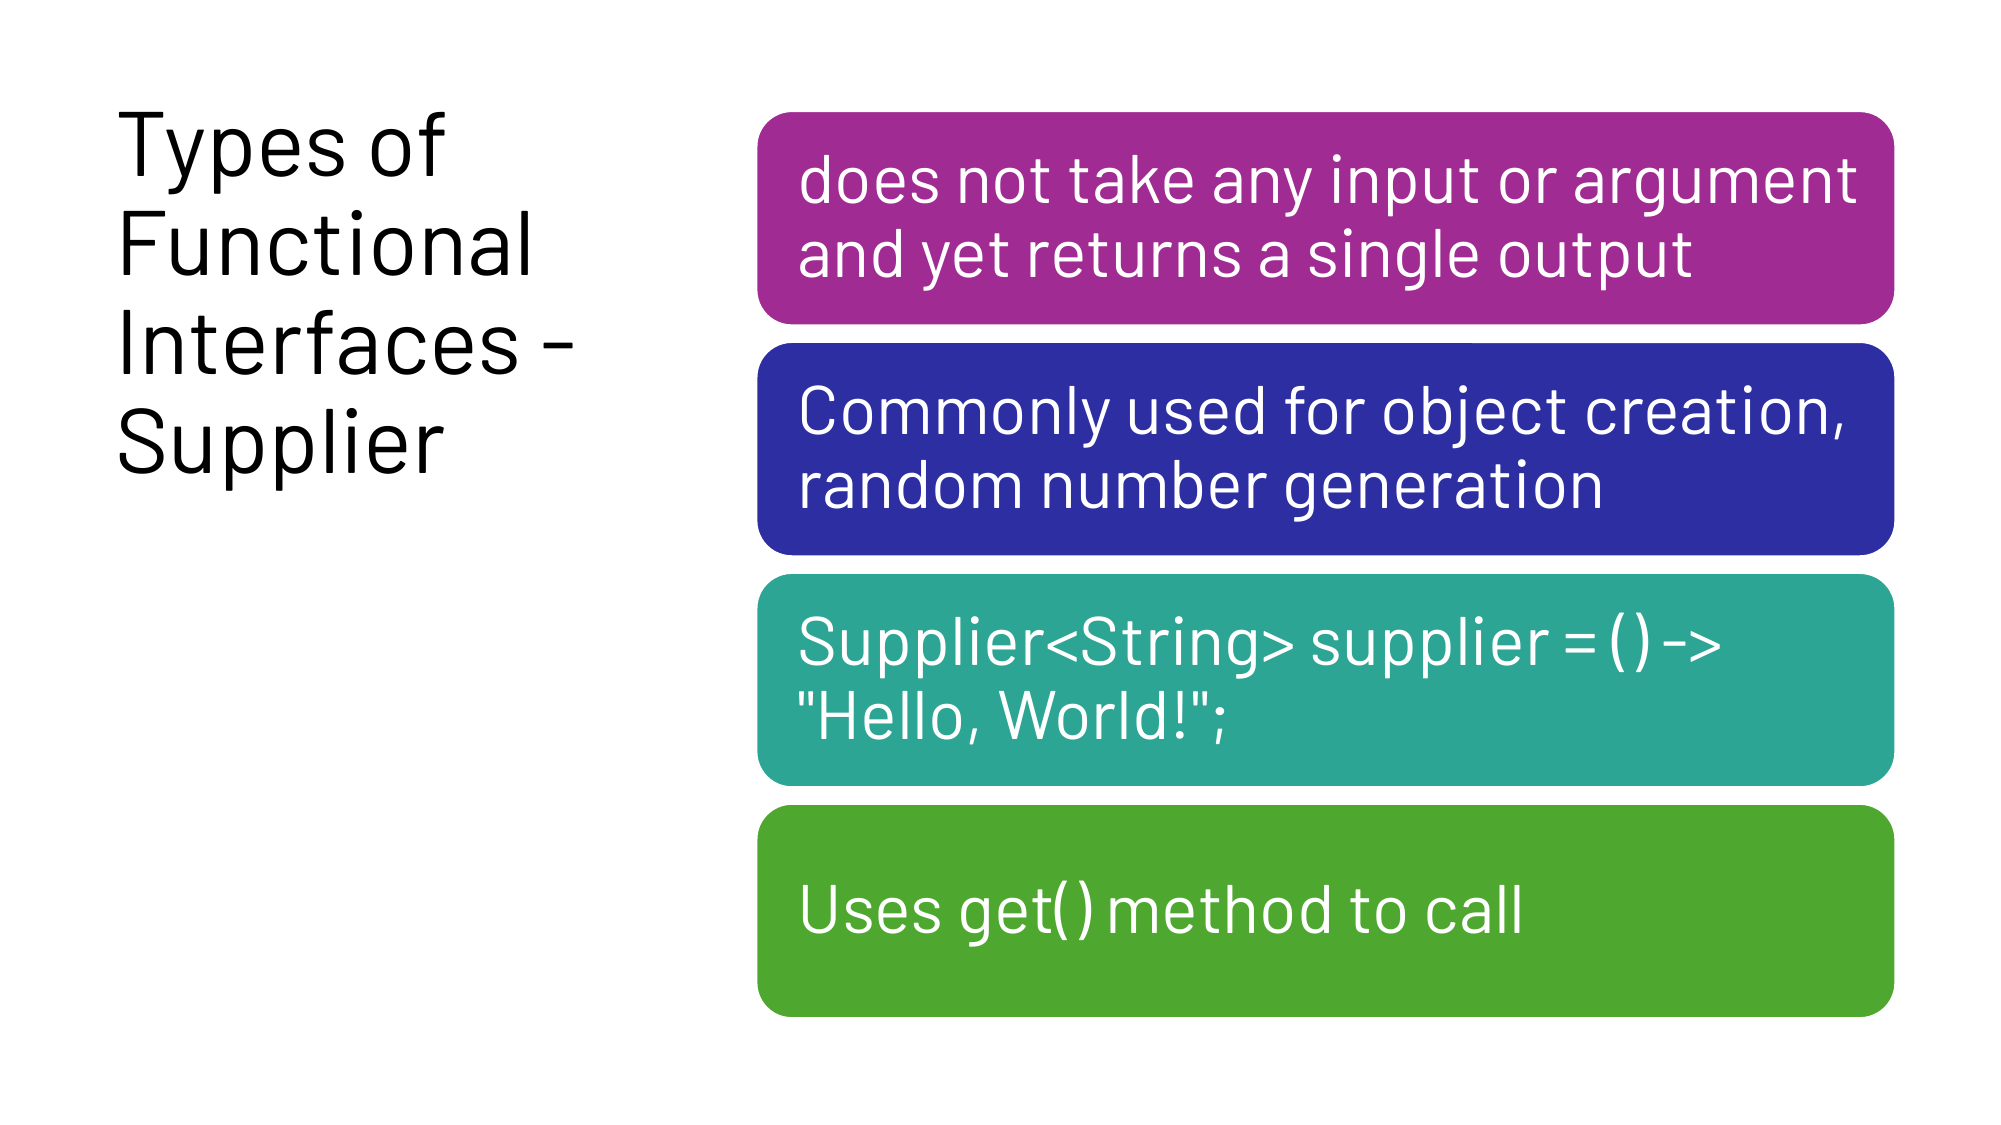

# Types of Functional Interfaces - Supplier
does not take any input or argument and yet returns a single output
Commonly used for object creation, random number generation
Supplier<String> supplier = () -> "Hello, World!";
Uses get() method to call